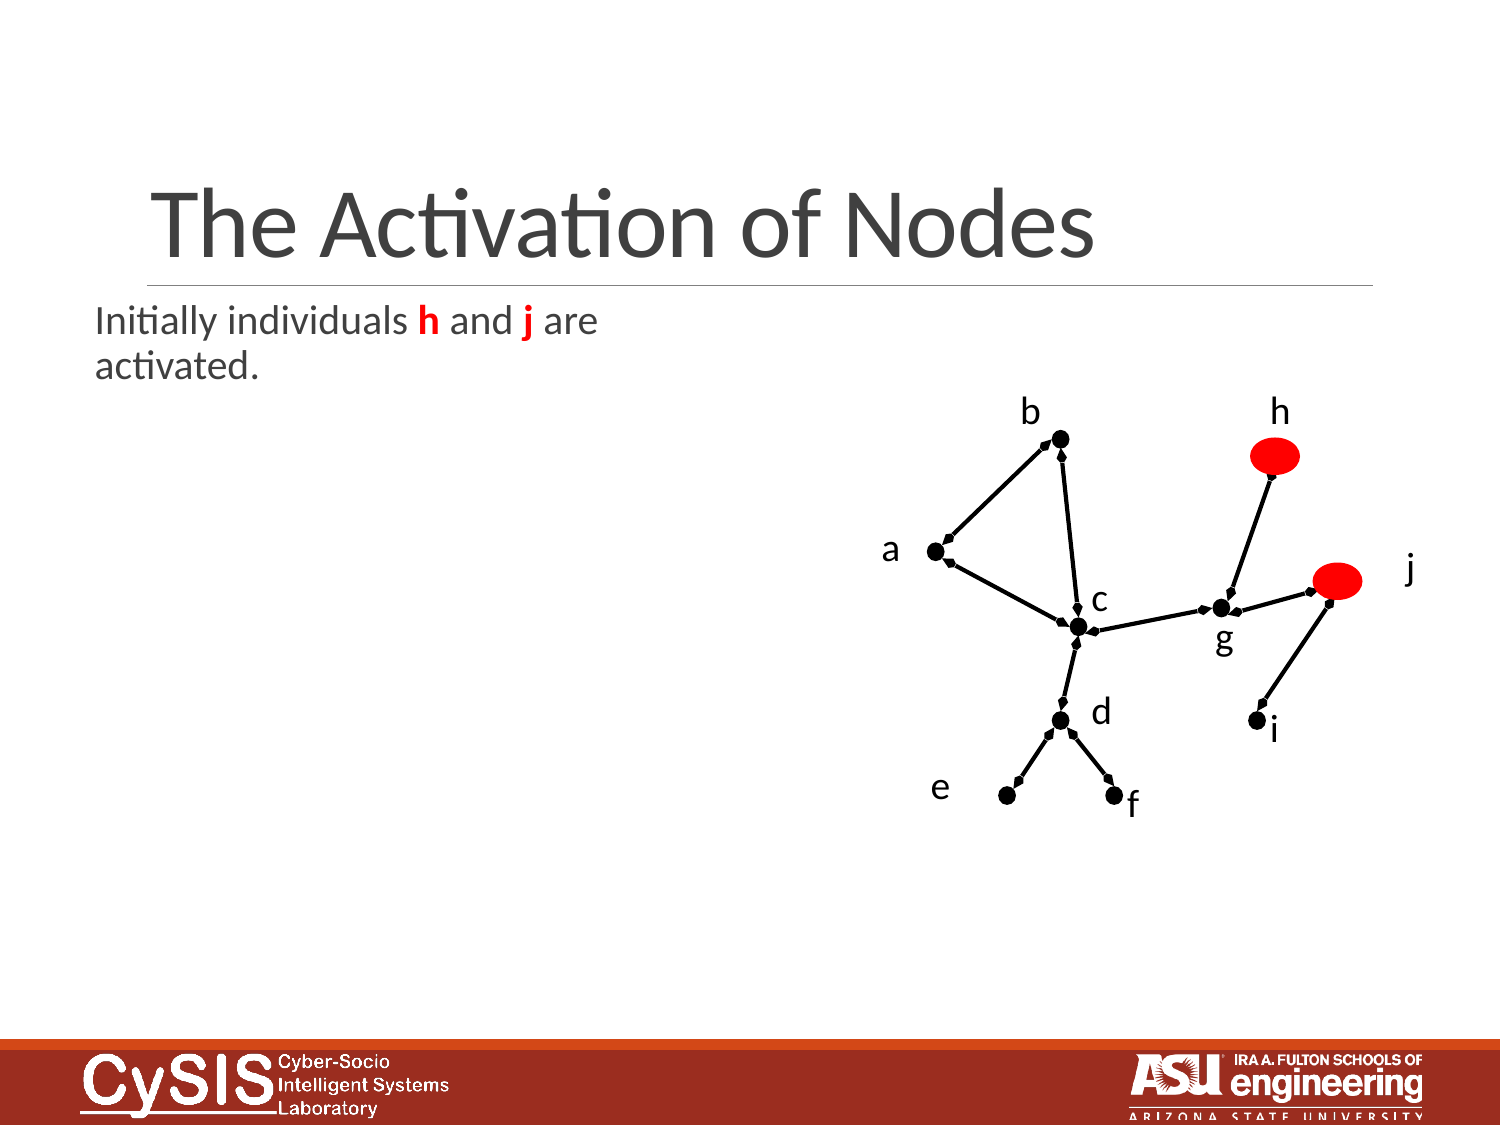

# The Activation of Nodes
Initially individuals h and j are activated.
h
b

a
j

c

g

d
i

e
f